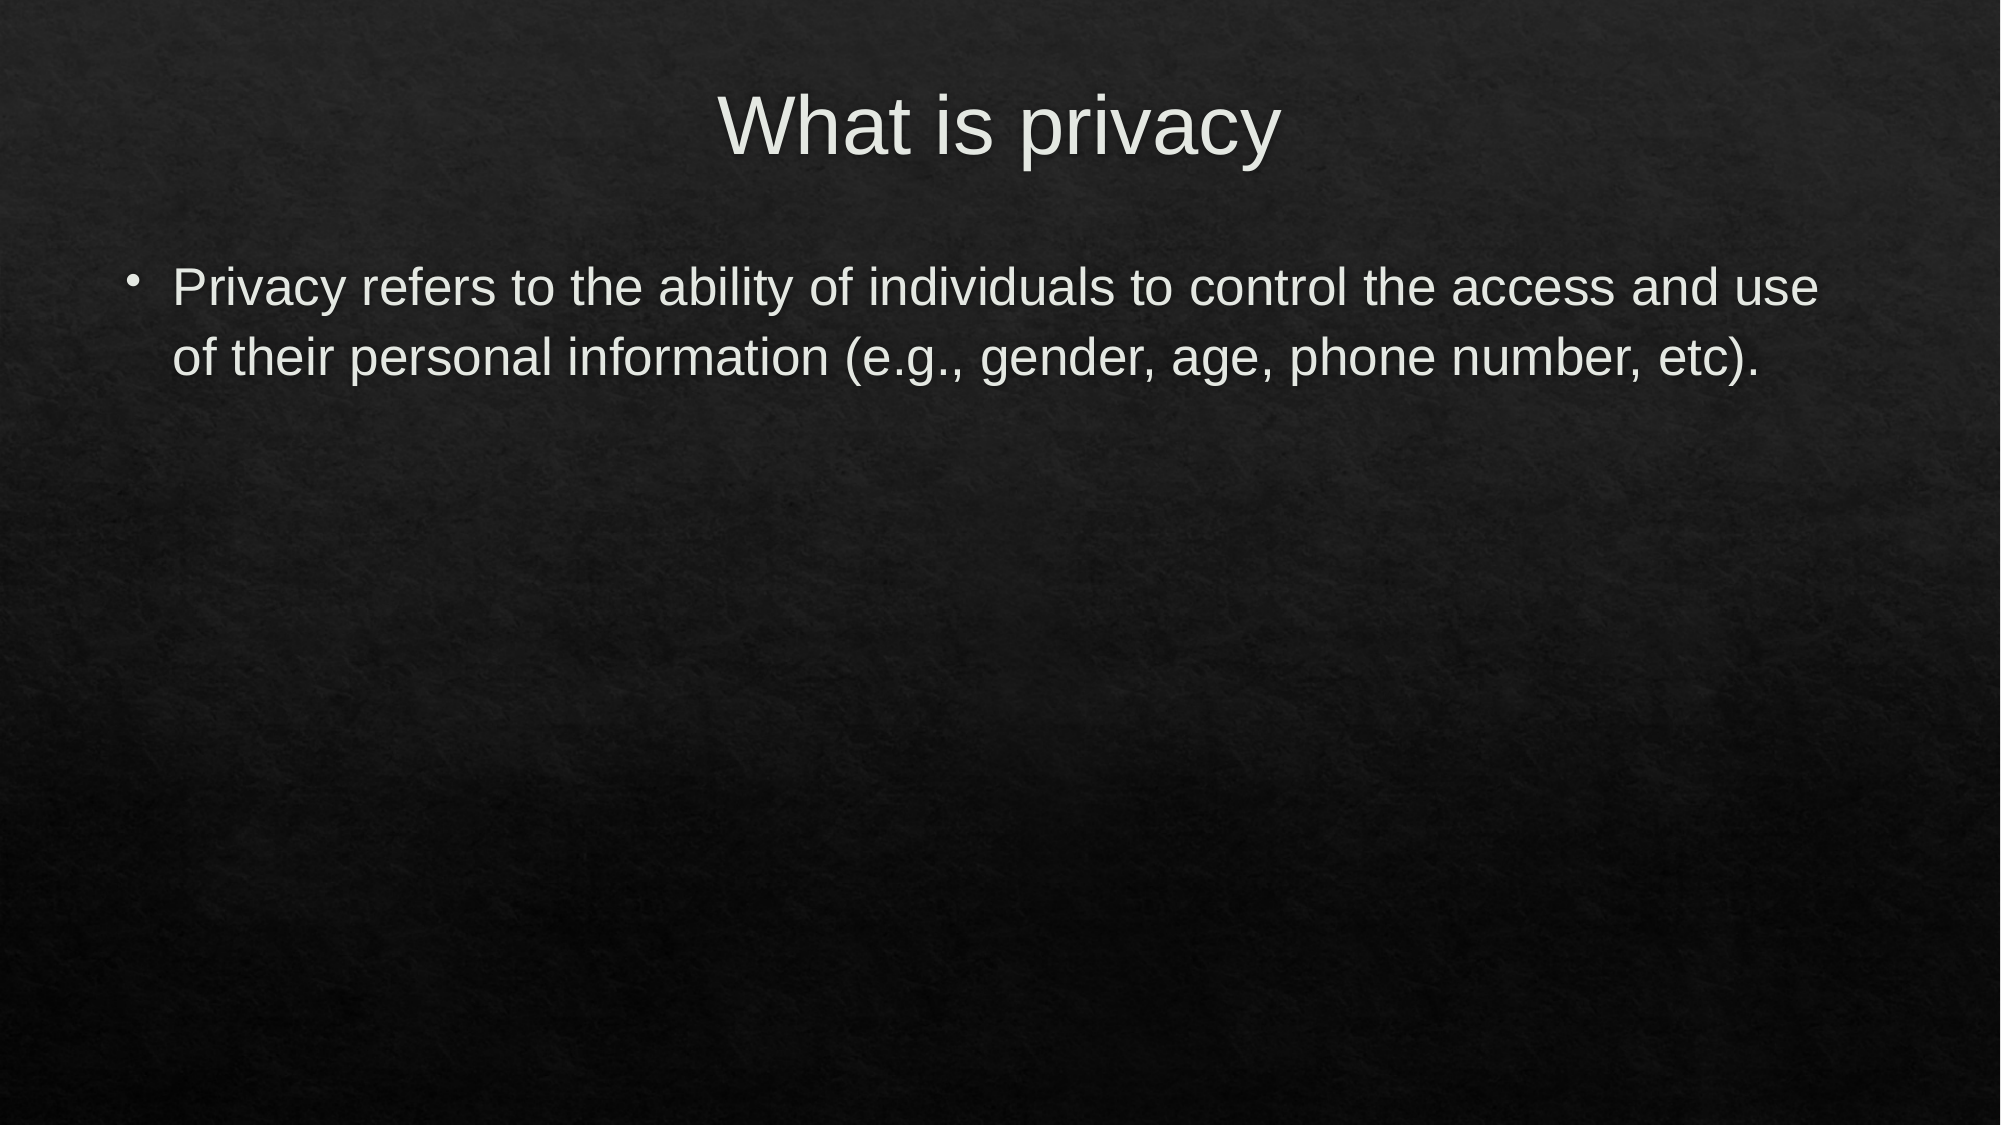

# What is privacy
Privacy refers to the ability of individuals to control the access and use of their personal information (e.g., gender, age, phone number, etc).